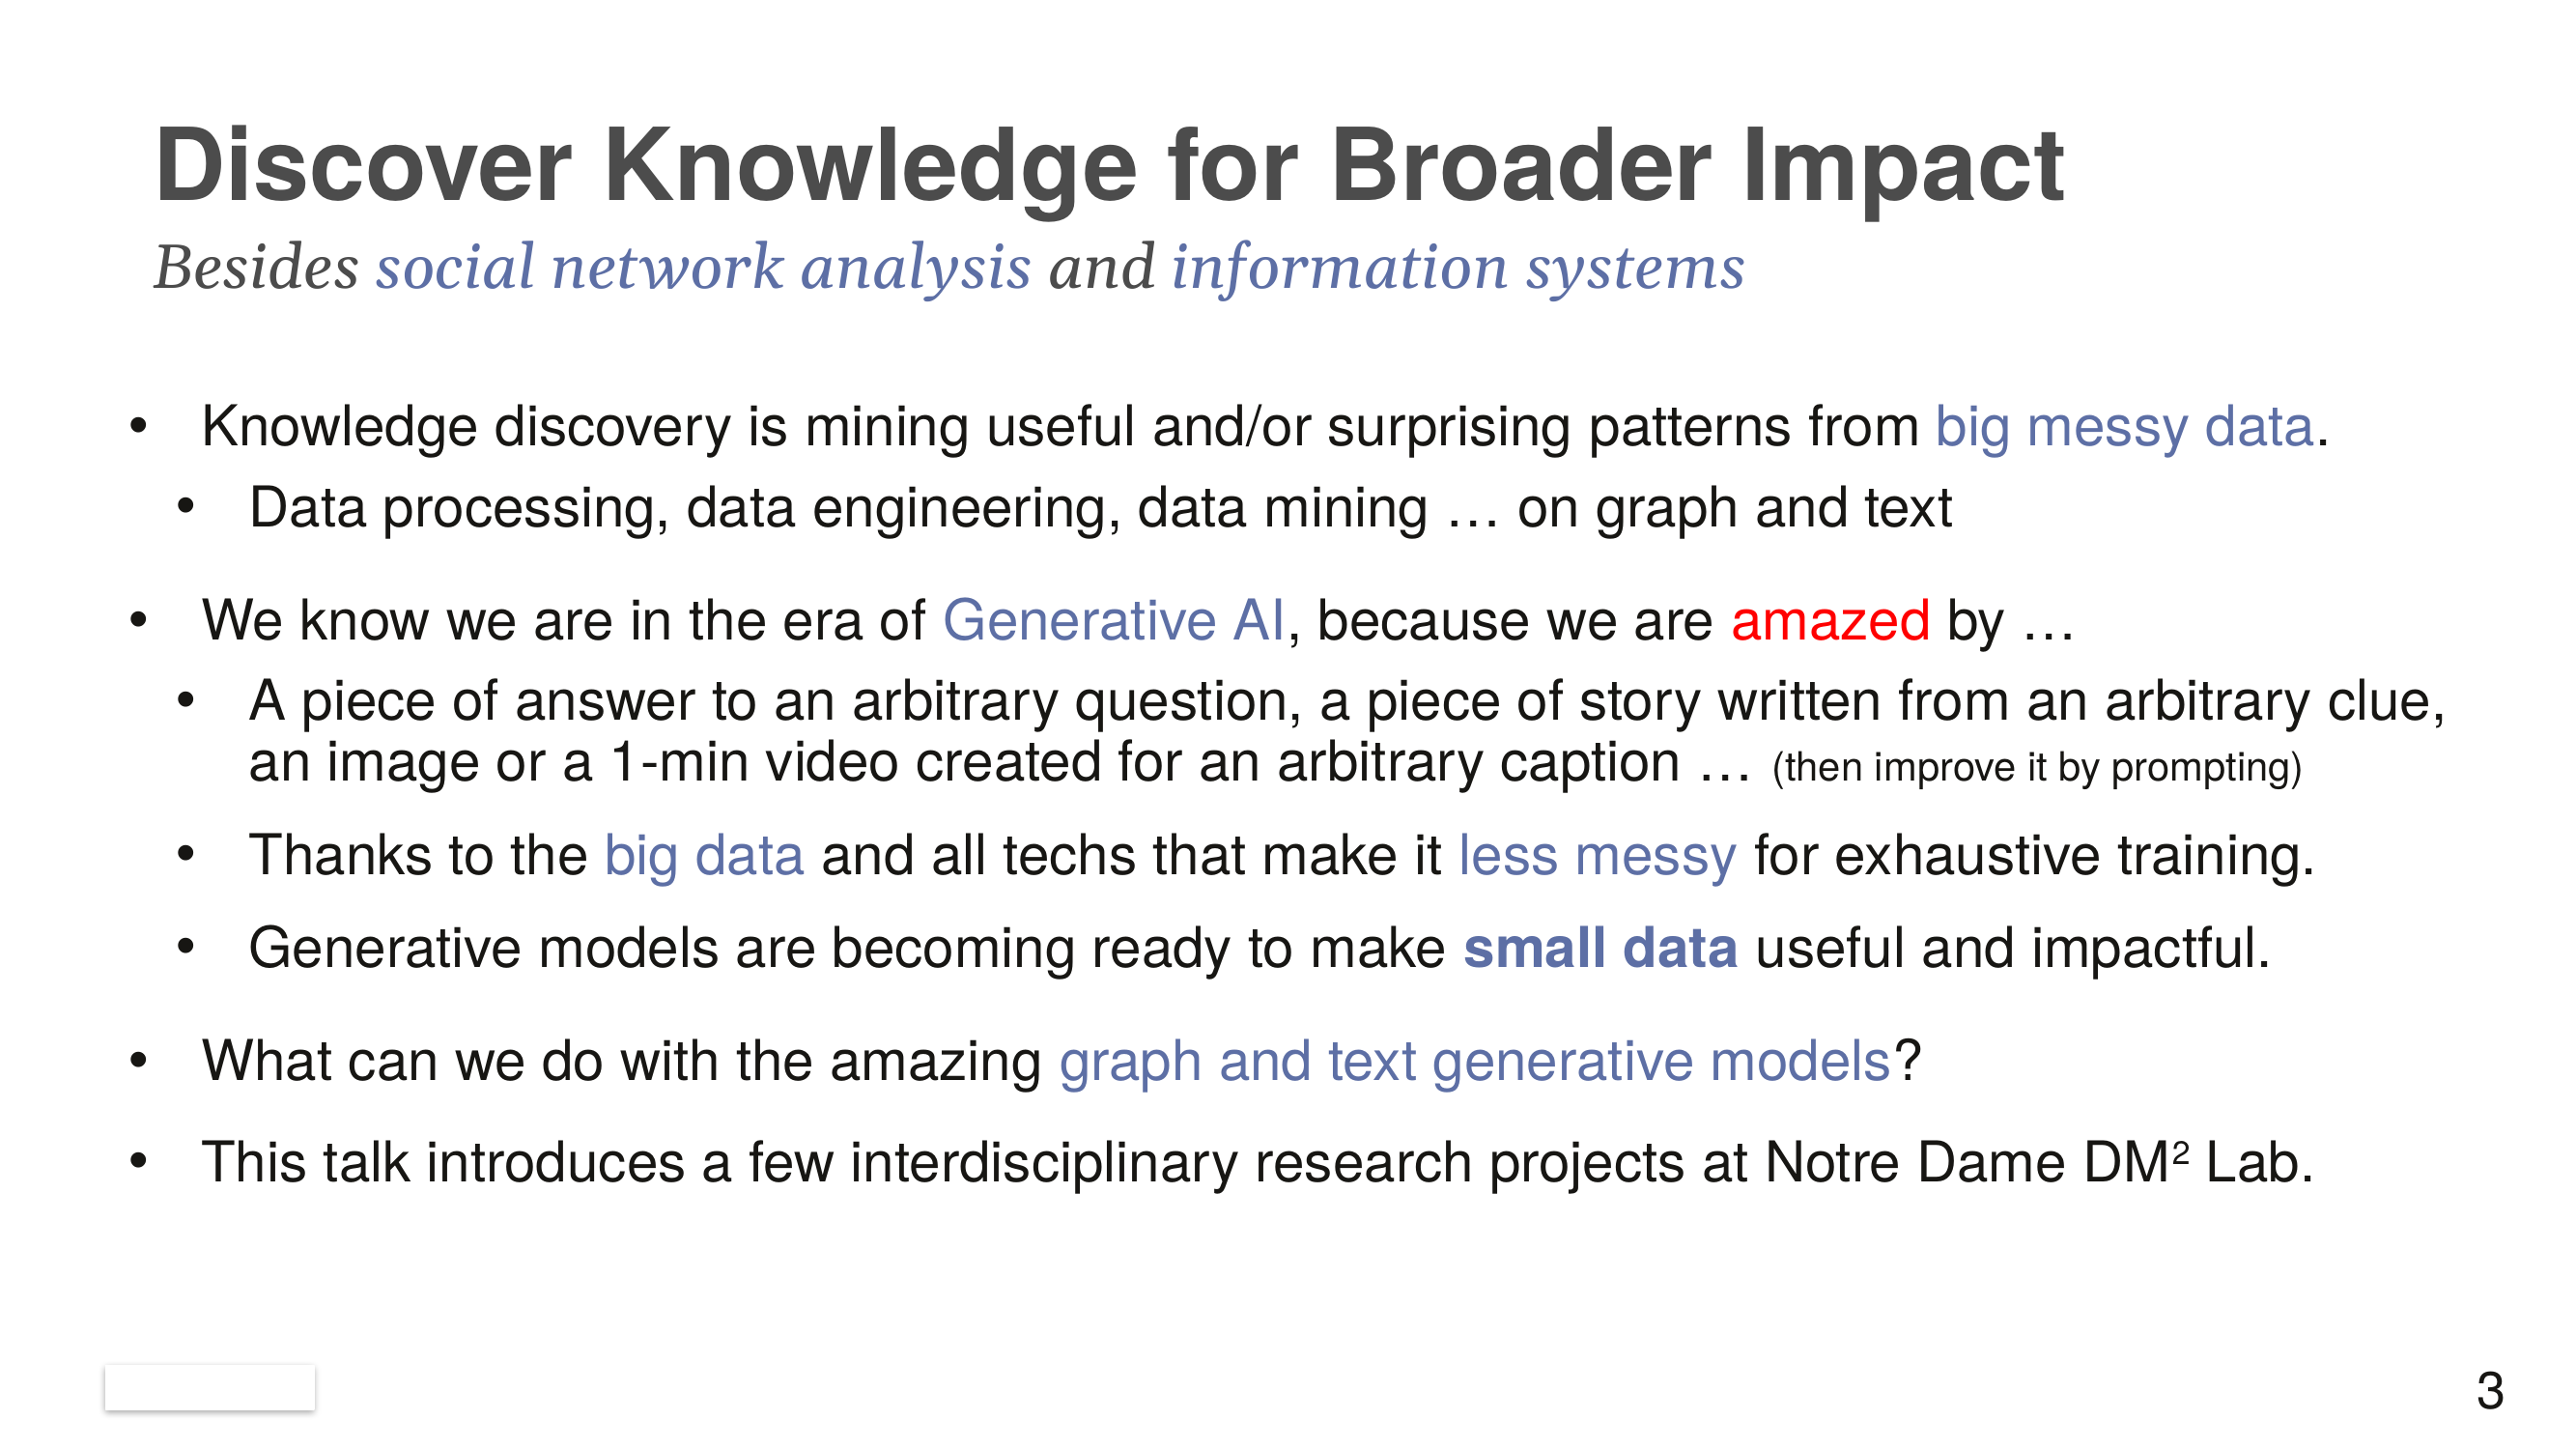

# Discover Knowledge for Broader Impact
Besides social network analysis and information systems
Knowledge discovery is mining useful and/or surprising patterns from big messy data.
Data processing, data engineering, data mining … on graph and text
We know we are in the era of Generative AI, because we are amazed by …
A piece of answer to an arbitrary question, a piece of story written from an arbitrary clue, an image or a 1-min video created for an arbitrary caption … (then improve it by prompting)
Thanks to the big data and all techs that make it less messy for exhaustive training.
Generative models are becoming ready to make small data useful and impactful.
What can we do with the amazing graph and text generative models?
This talk introduces a few interdisciplinary research projects at Notre Dame DM2 Lab.
3